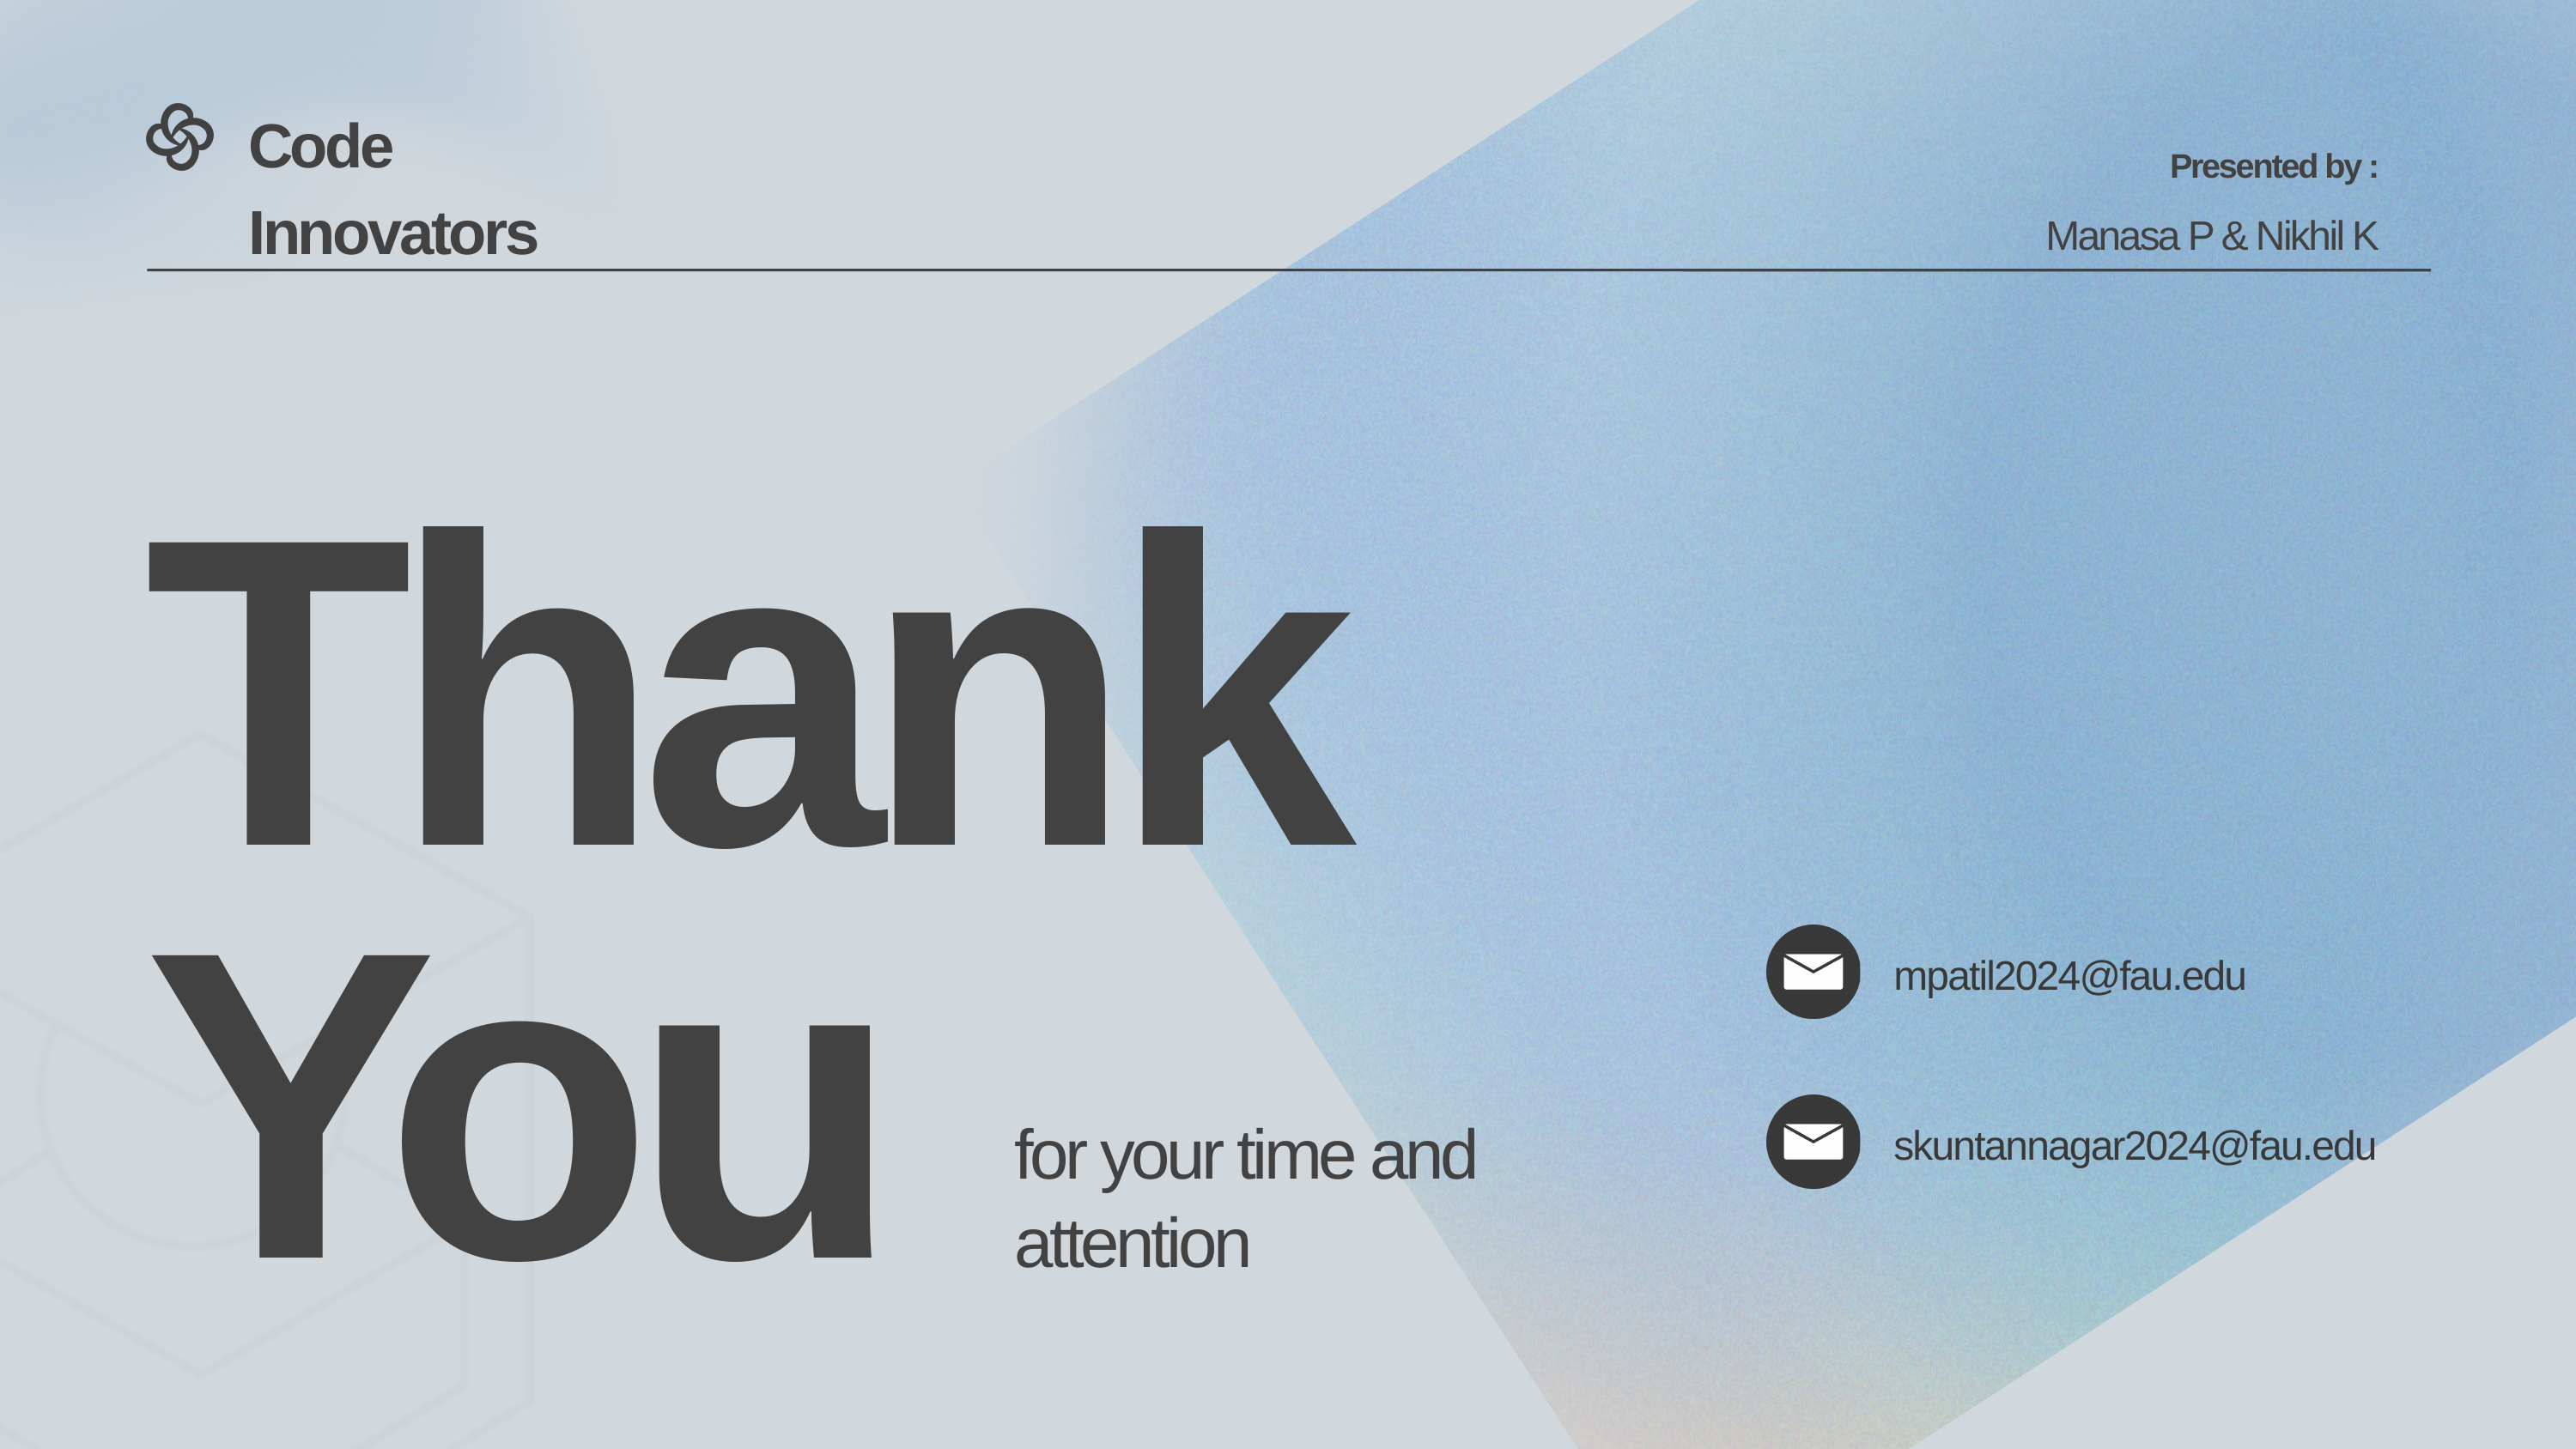

Code
Innovators
Presented by :
Manasa P & Nikhil K

Thank You

mpatil2024@fau.edu

for your time and attention
skuntannagar2024@fau.edu